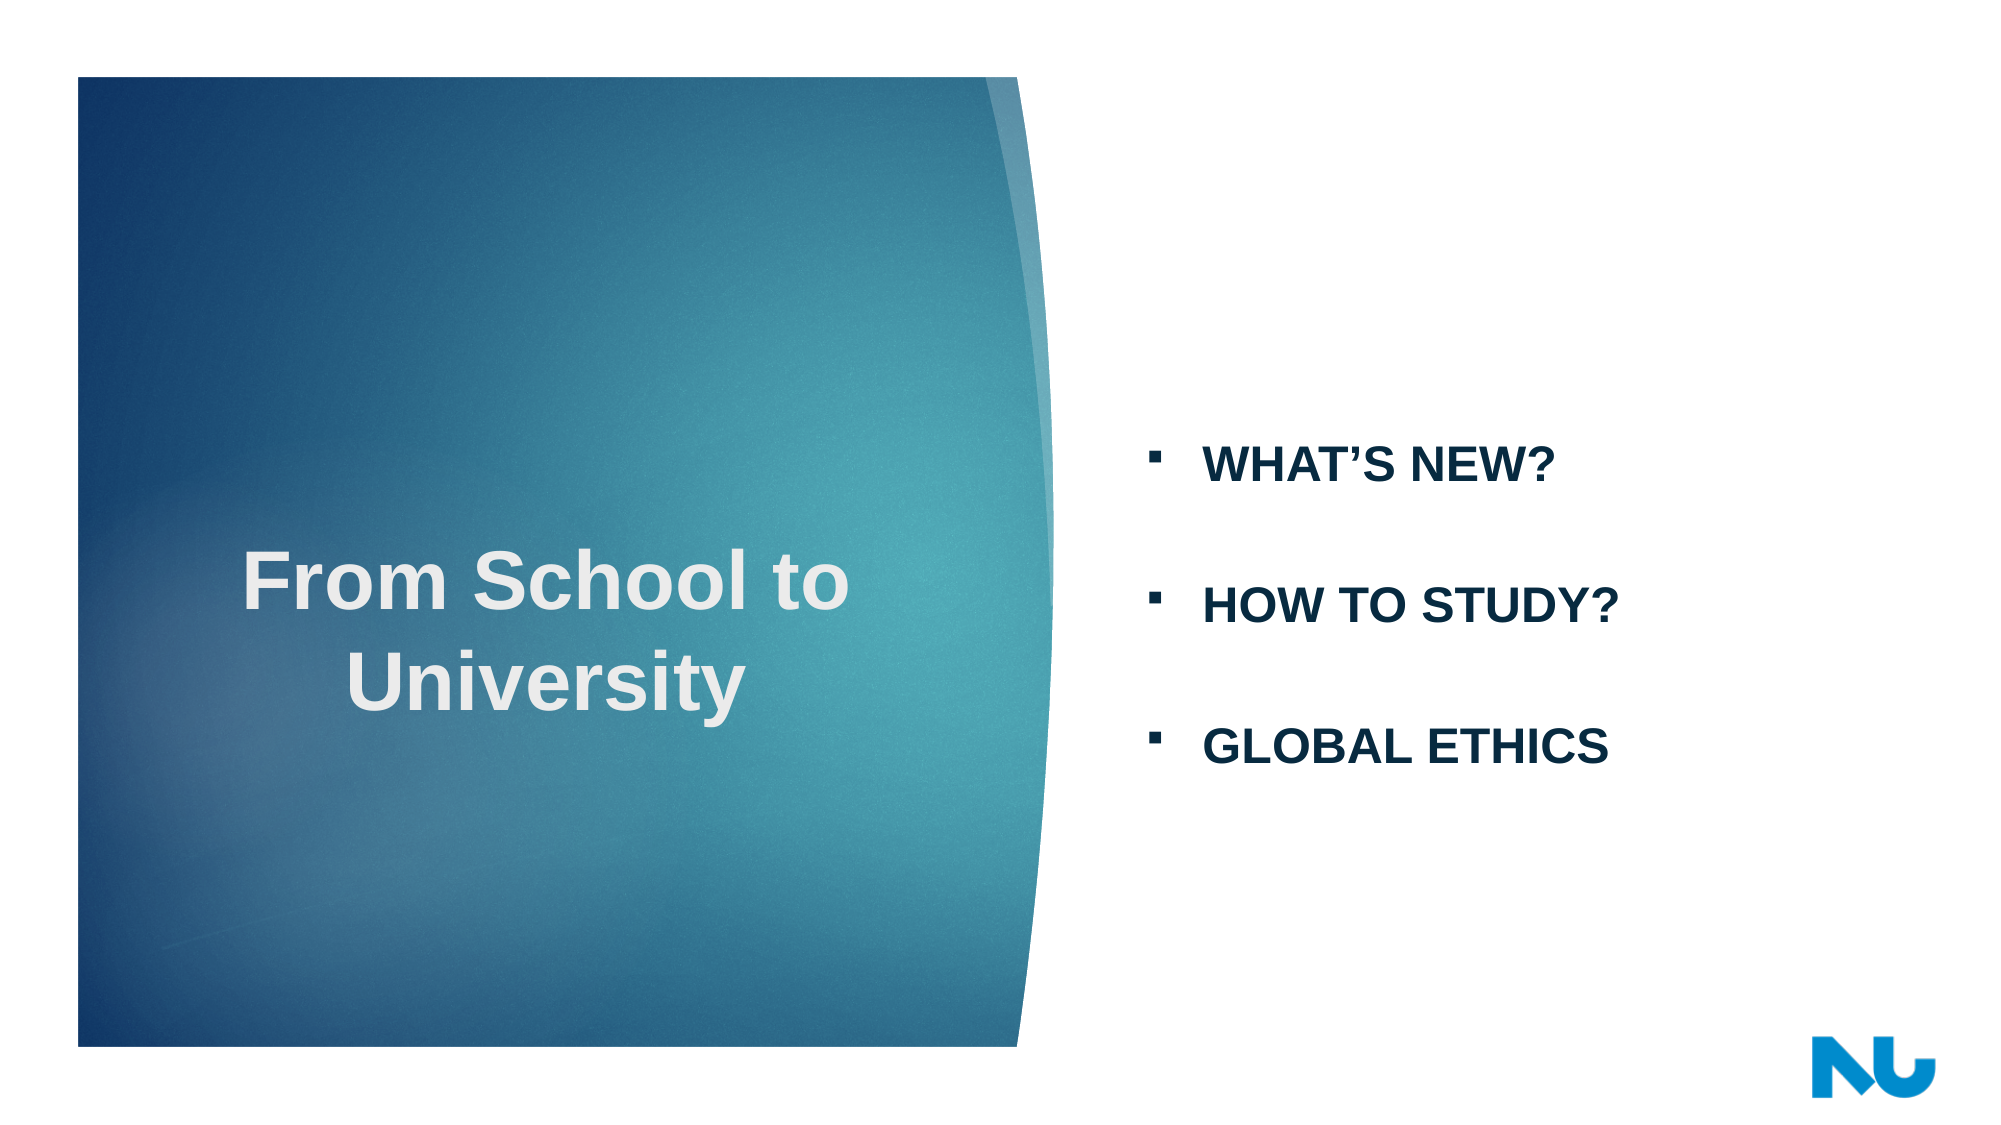

WHAT’S NEW?
HOW TO STUDY?
GLOBAL ETHICS
# From School to University